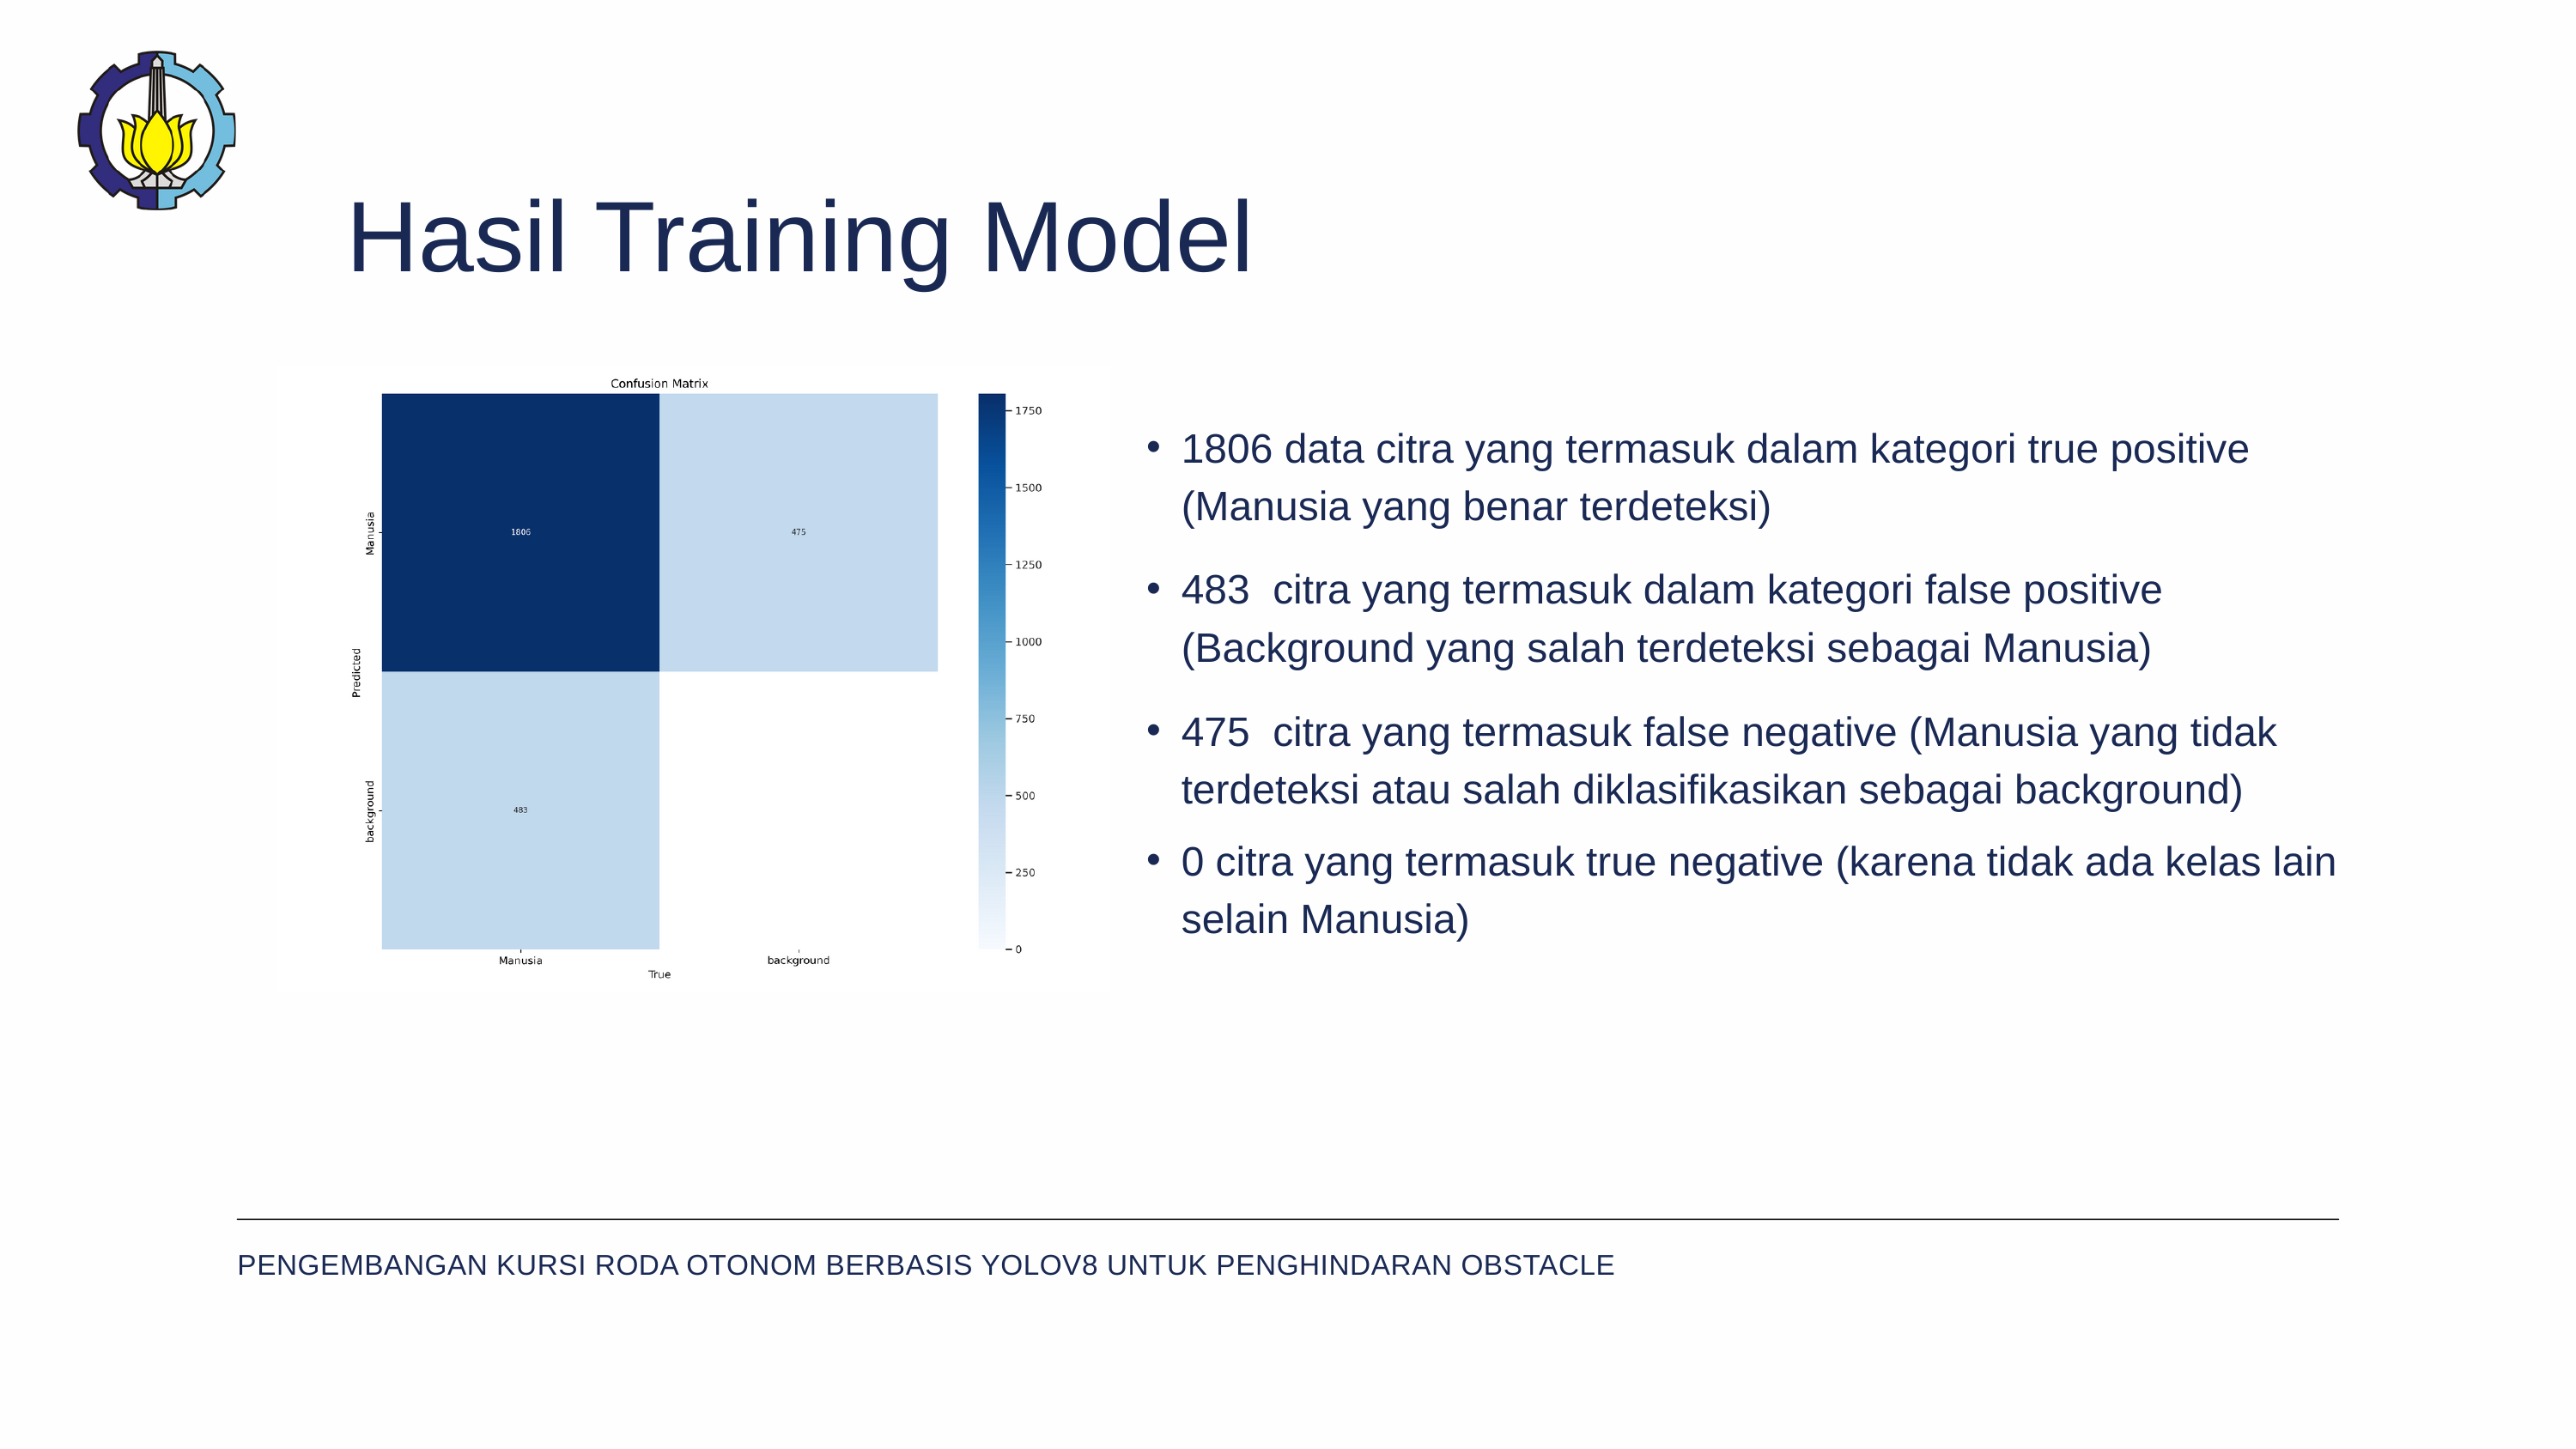

Hasil Training Model

1806 data citra yang termasuk dalam kategori true positive (Manusia yang benar terdeteksi)
483  citra yang termasuk dalam kategori false positive (Background yang salah terdeteksi sebagai Manusia)
475  citra yang termasuk false negative (Manusia yang tidak terdeteksi atau salah diklasifikasikan sebagai background)
0 citra yang termasuk true negative (karena tidak ada kelas lain selain Manusia)

PENGEMBANGAN KURSI RODA OTONOM BERBASIS YOLOV8 UNTUK PENGHINDARAN OBSTACLE